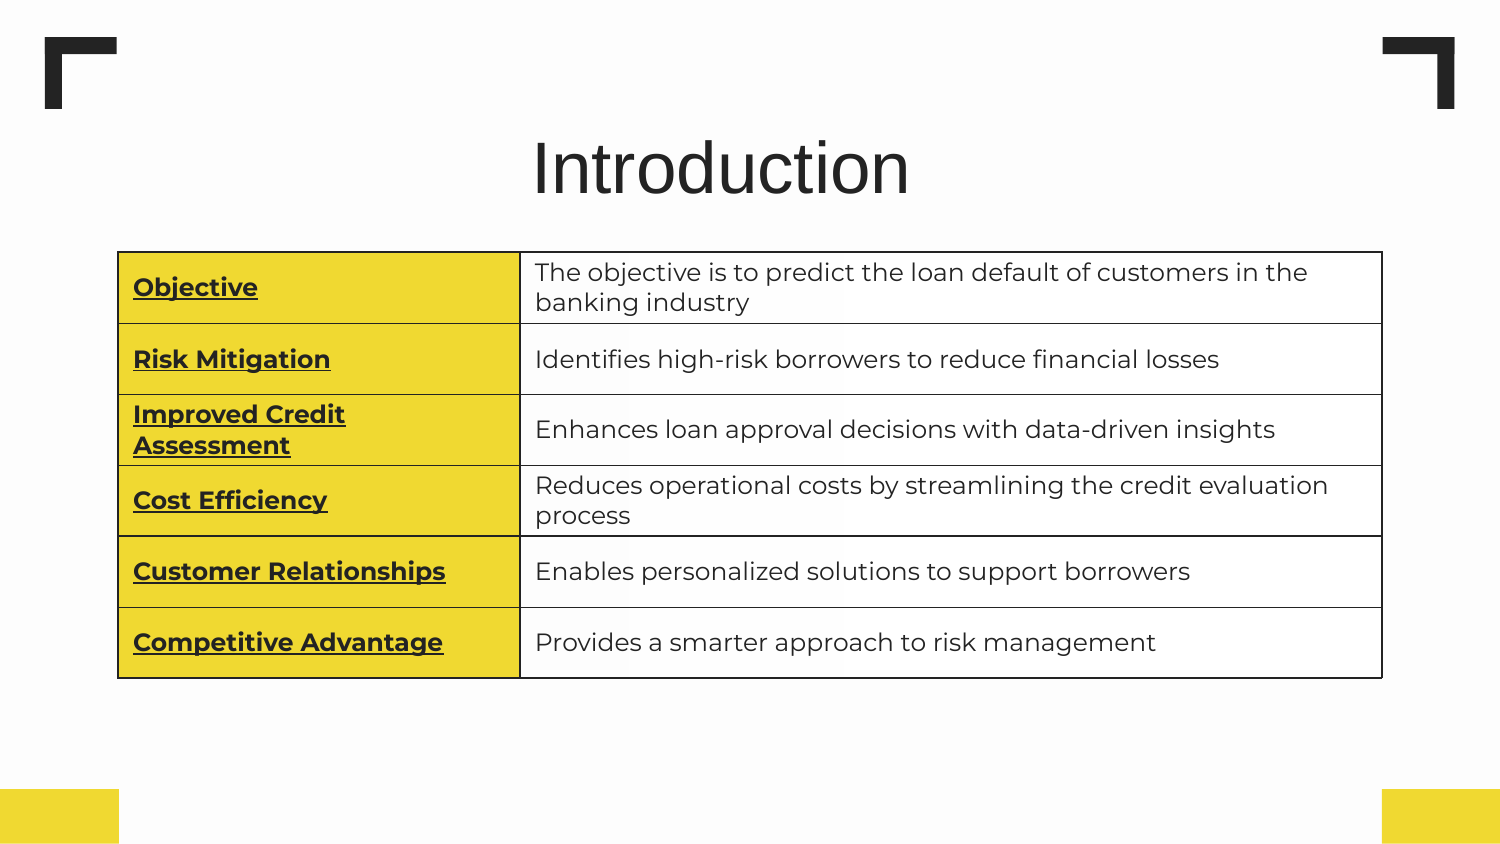

# Introduction
| Objective | The objective is to predict the loan default of customers in the banking industry |
| --- | --- |
| Risk Mitigation | Identifies high-risk borrowers to reduce financial losses |
| Improved Credit Assessment | Enhances loan approval decisions with data-driven insights |
| Cost Efficiency | Reduces operational costs by streamlining the credit evaluation process |
| Customer Relationships | Enables personalized solutions to support borrowers |
| Competitive Advantage | Provides a smarter approach to risk management |